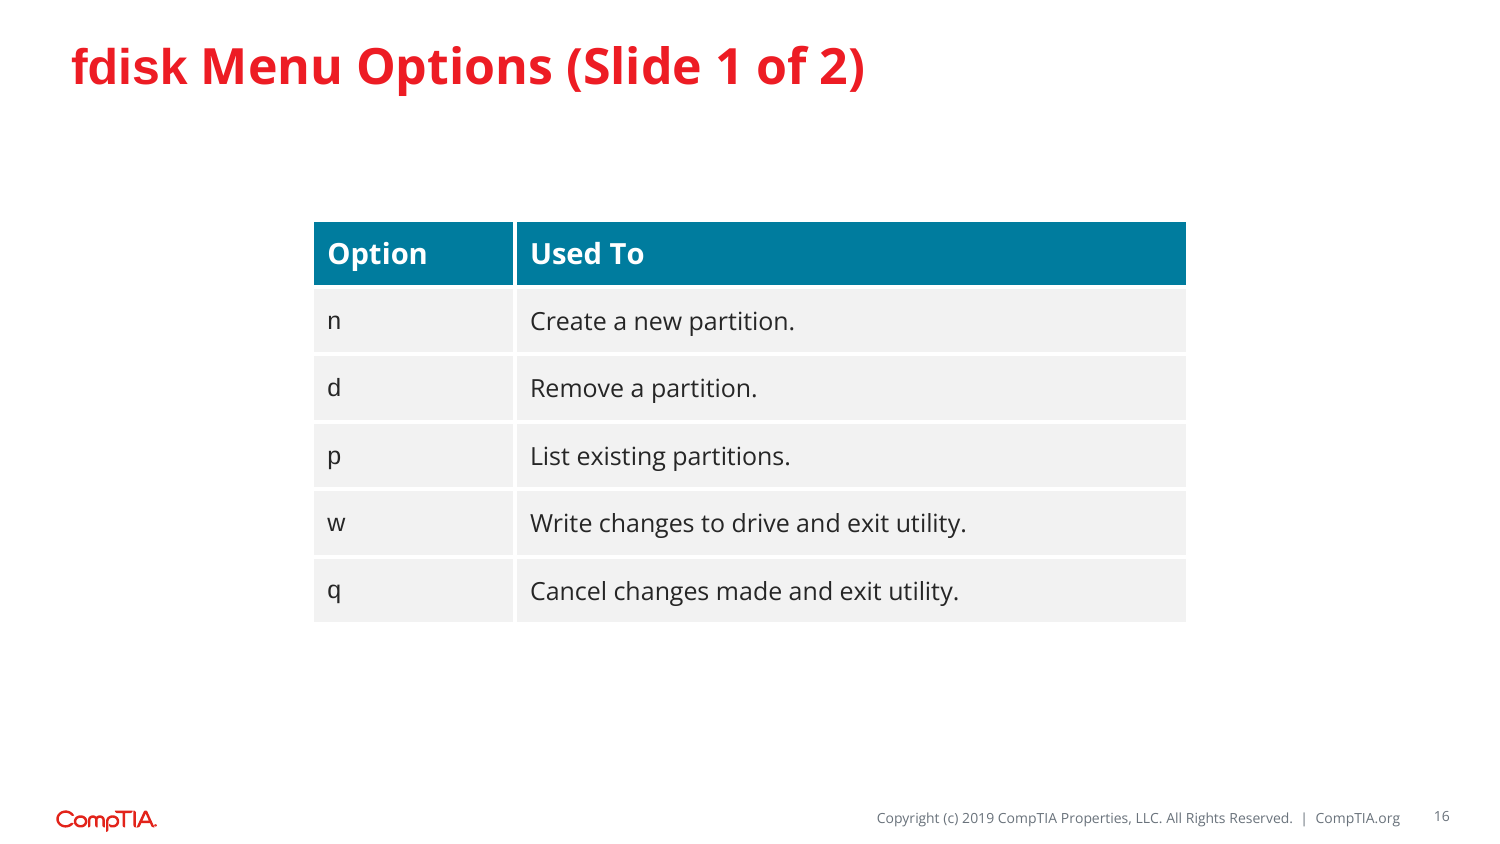

# fdisk Menu Options (Slide 1 of 2)
| Option | Used To |
| --- | --- |
| n | Create a new partition. |
| d | Remove a partition. |
| p | List existing partitions. |
| w | Write changes to drive and exit utility. |
| q | Cancel changes made and exit utility. |
16